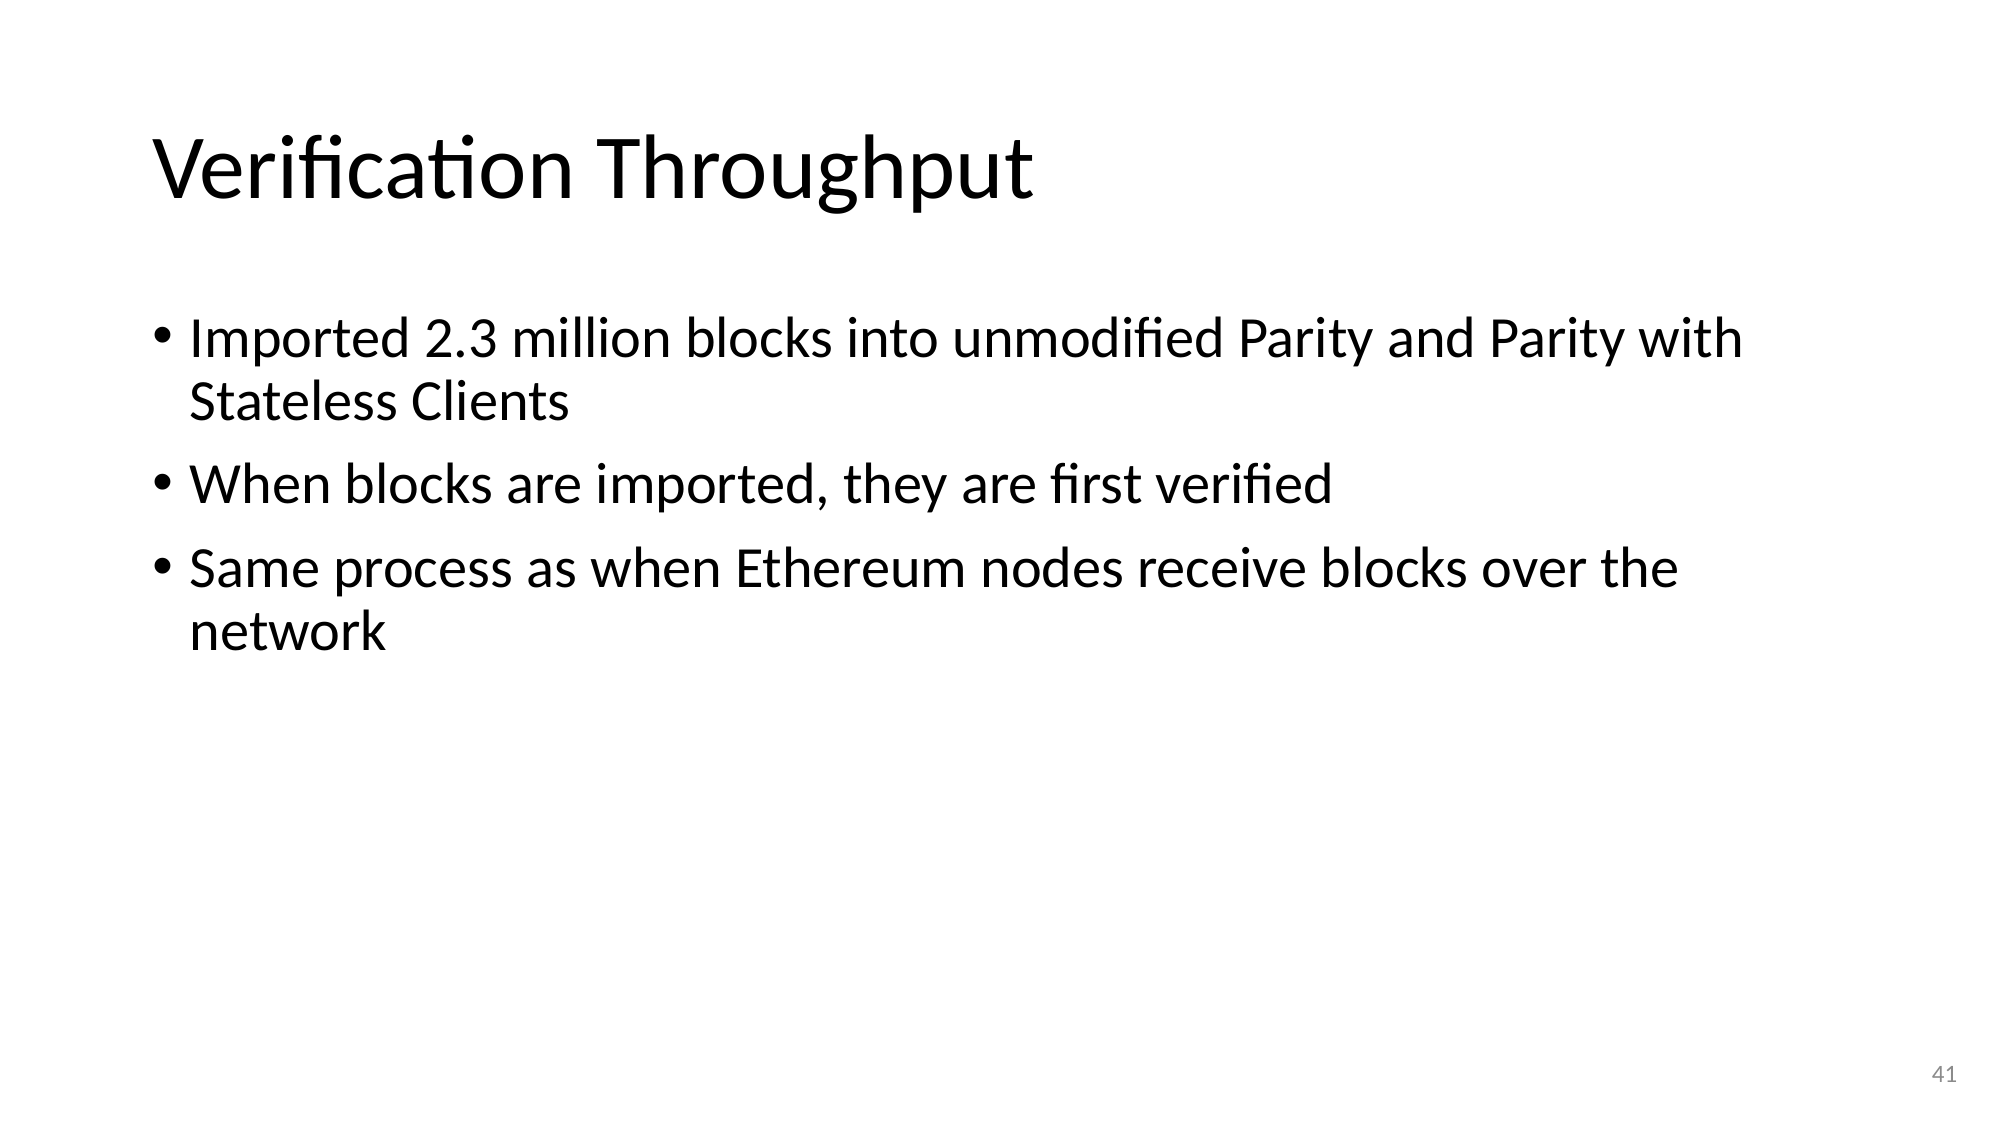

# Verification Throughput
Imported 2.3 million blocks into unmodified Parity and Parity with Stateless Clients
When blocks are imported, they are first verified
Same process as when Ethereum nodes receive blocks over the network
41